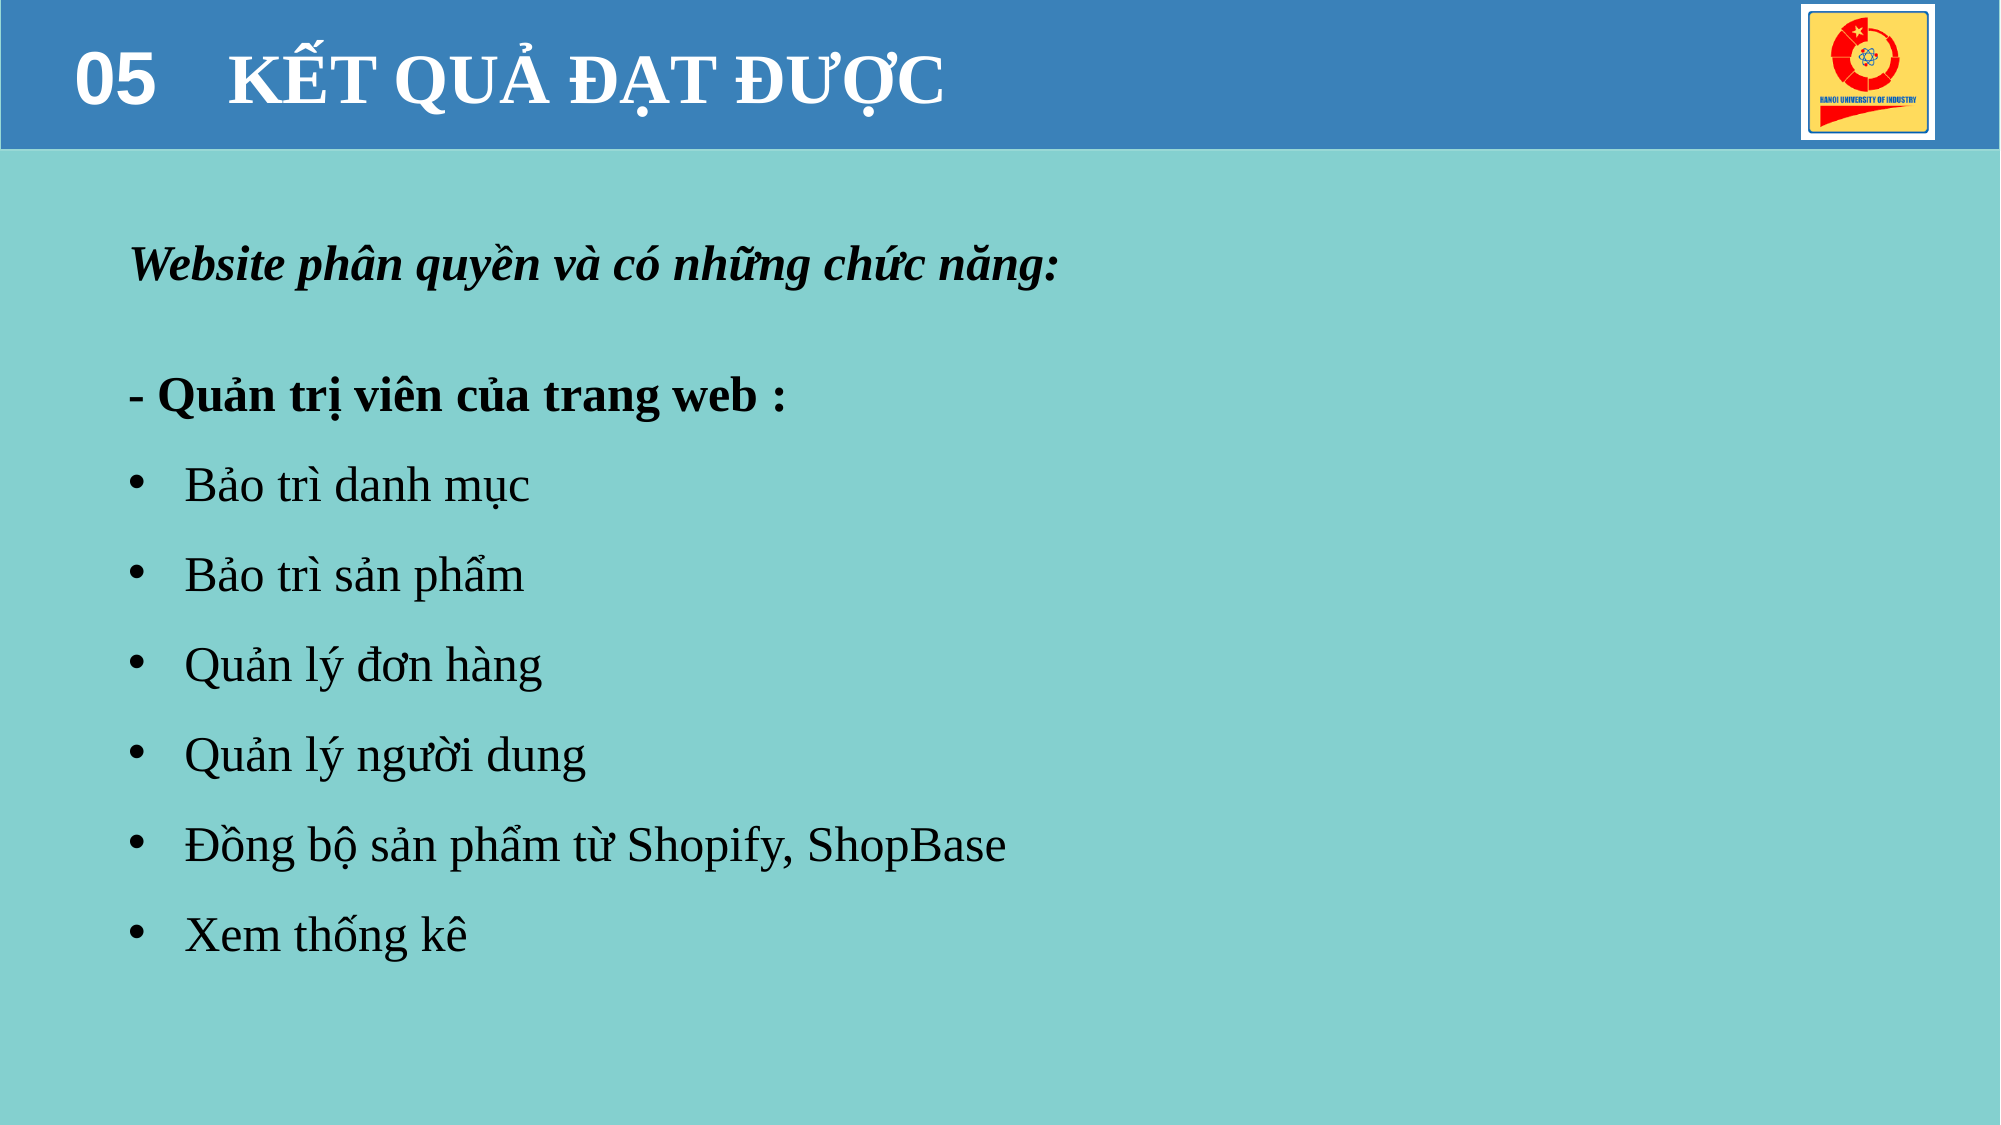

KẾT QUẢ ĐẠT ĐƯỢC
05
Website phân quyền và có những chức năng:
- Quản trị viên của trang web :
Bảo trì danh mục
Bảo trì sản phẩm
Quản lý đơn hàng
Quản lý người dung
Đồng bộ sản phẩm từ Shopify, ShopBase
Xem thống kê